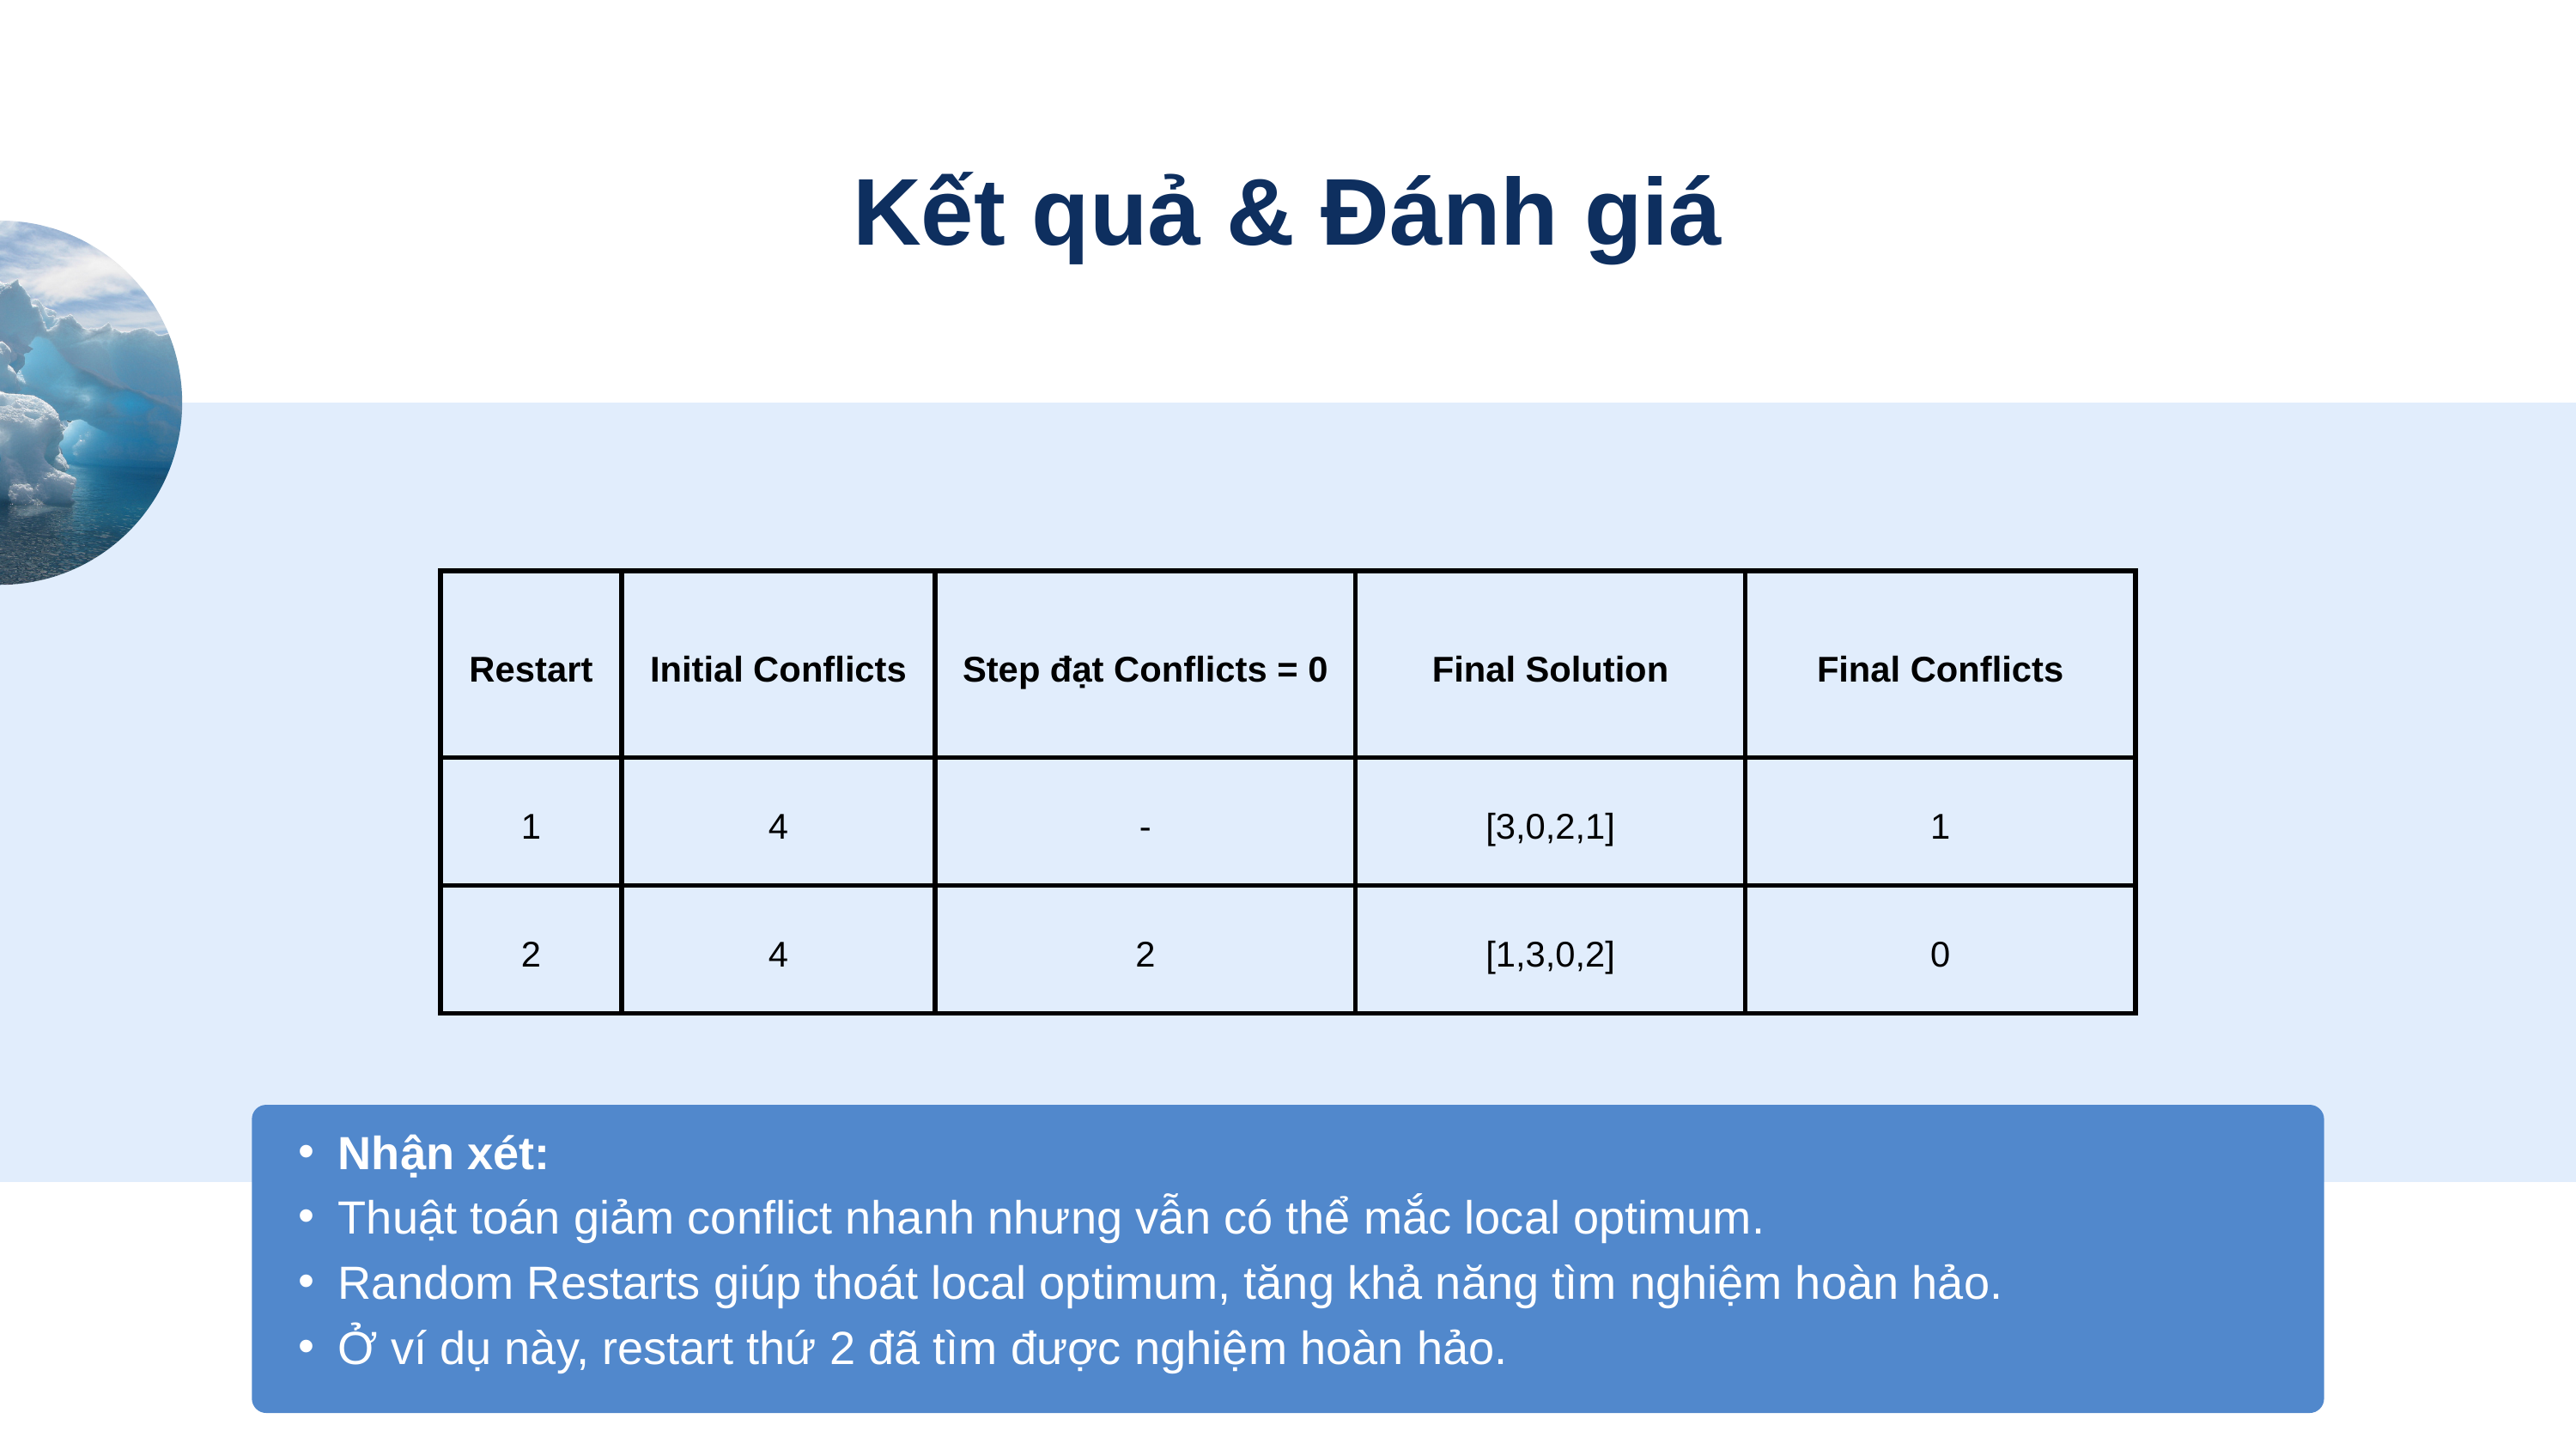

Kết quả & Đánh giá

| Restart | Initial Conflicts | Step đạt Conflicts = 0 | Final Solution | Final Conflicts |
| --- | --- | --- | --- | --- |
| 1 | 4 | - | [3,0,2,1] | 1 |
| 2 | 4 | 2 | [1,3,0,2] | 0 |

Nhận xét:
Thuật toán giảm conflict nhanh nhưng vẫn có thể mắc local optimum.
Random Restarts giúp thoát local optimum, tăng khả năng tìm nghiệm hoàn hảo.
Ở ví dụ này, restart thứ 2 đã tìm được nghiệm hoàn hảo.